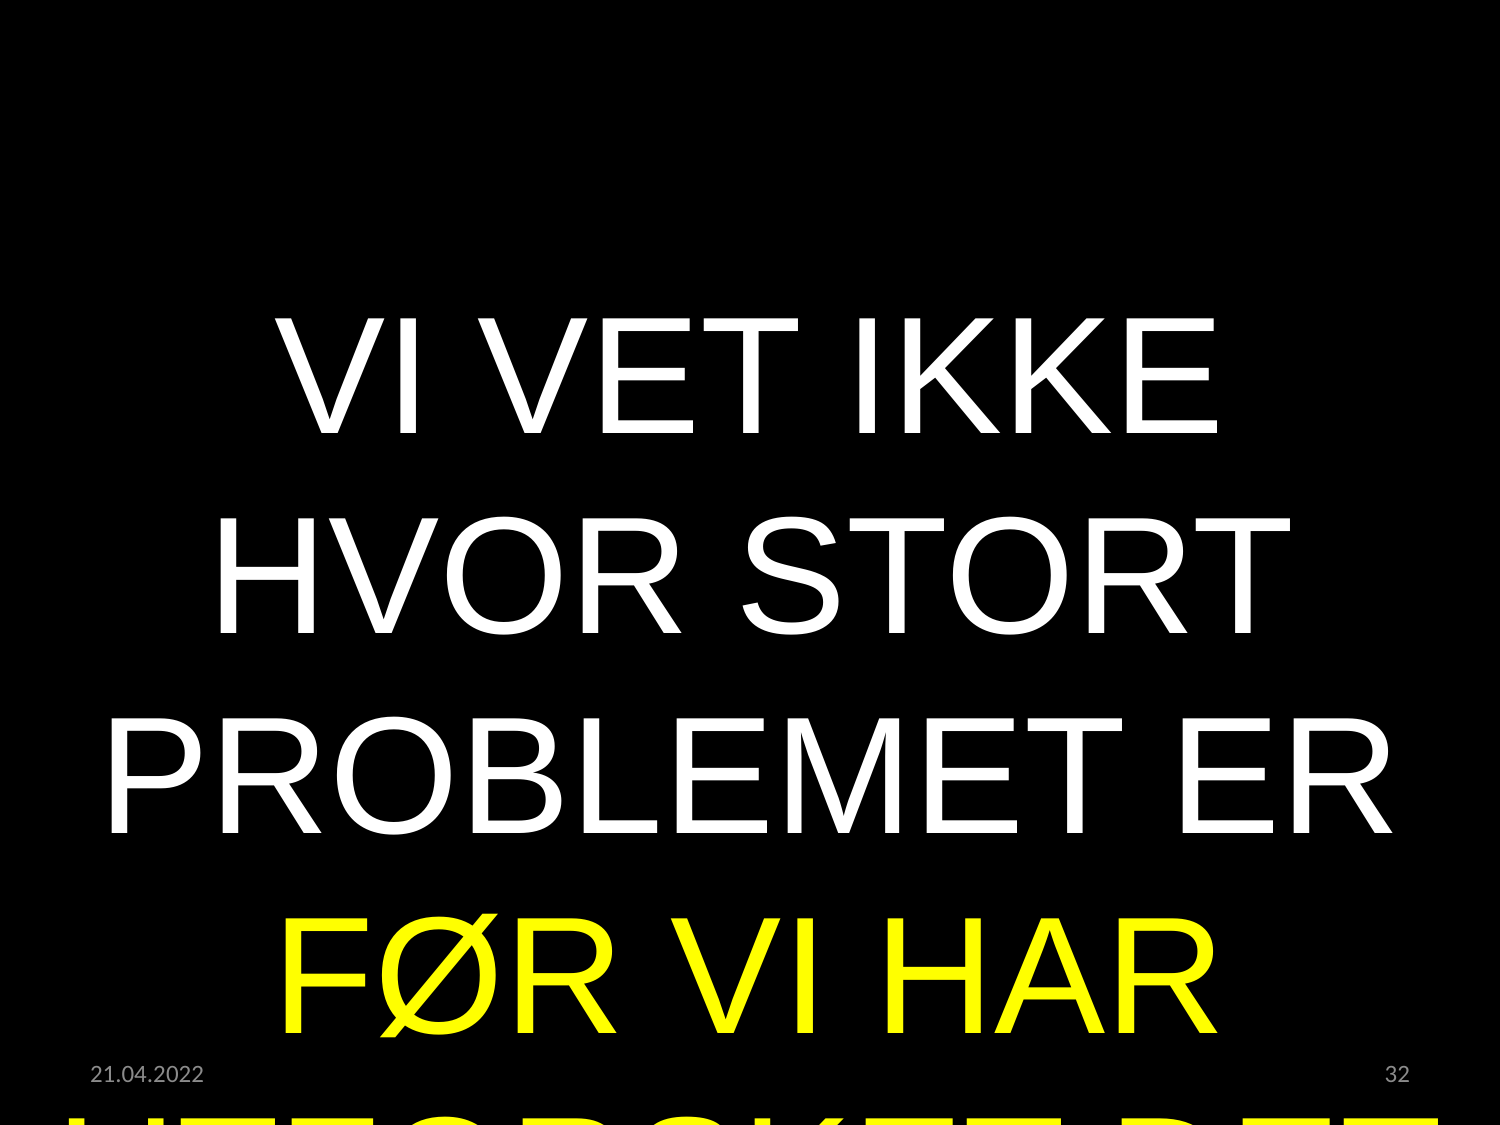

VI VET IKKE HVOR STORT PROBLEMET ER FØR VI HAR UTFORSKET DET
21.04.2022
32